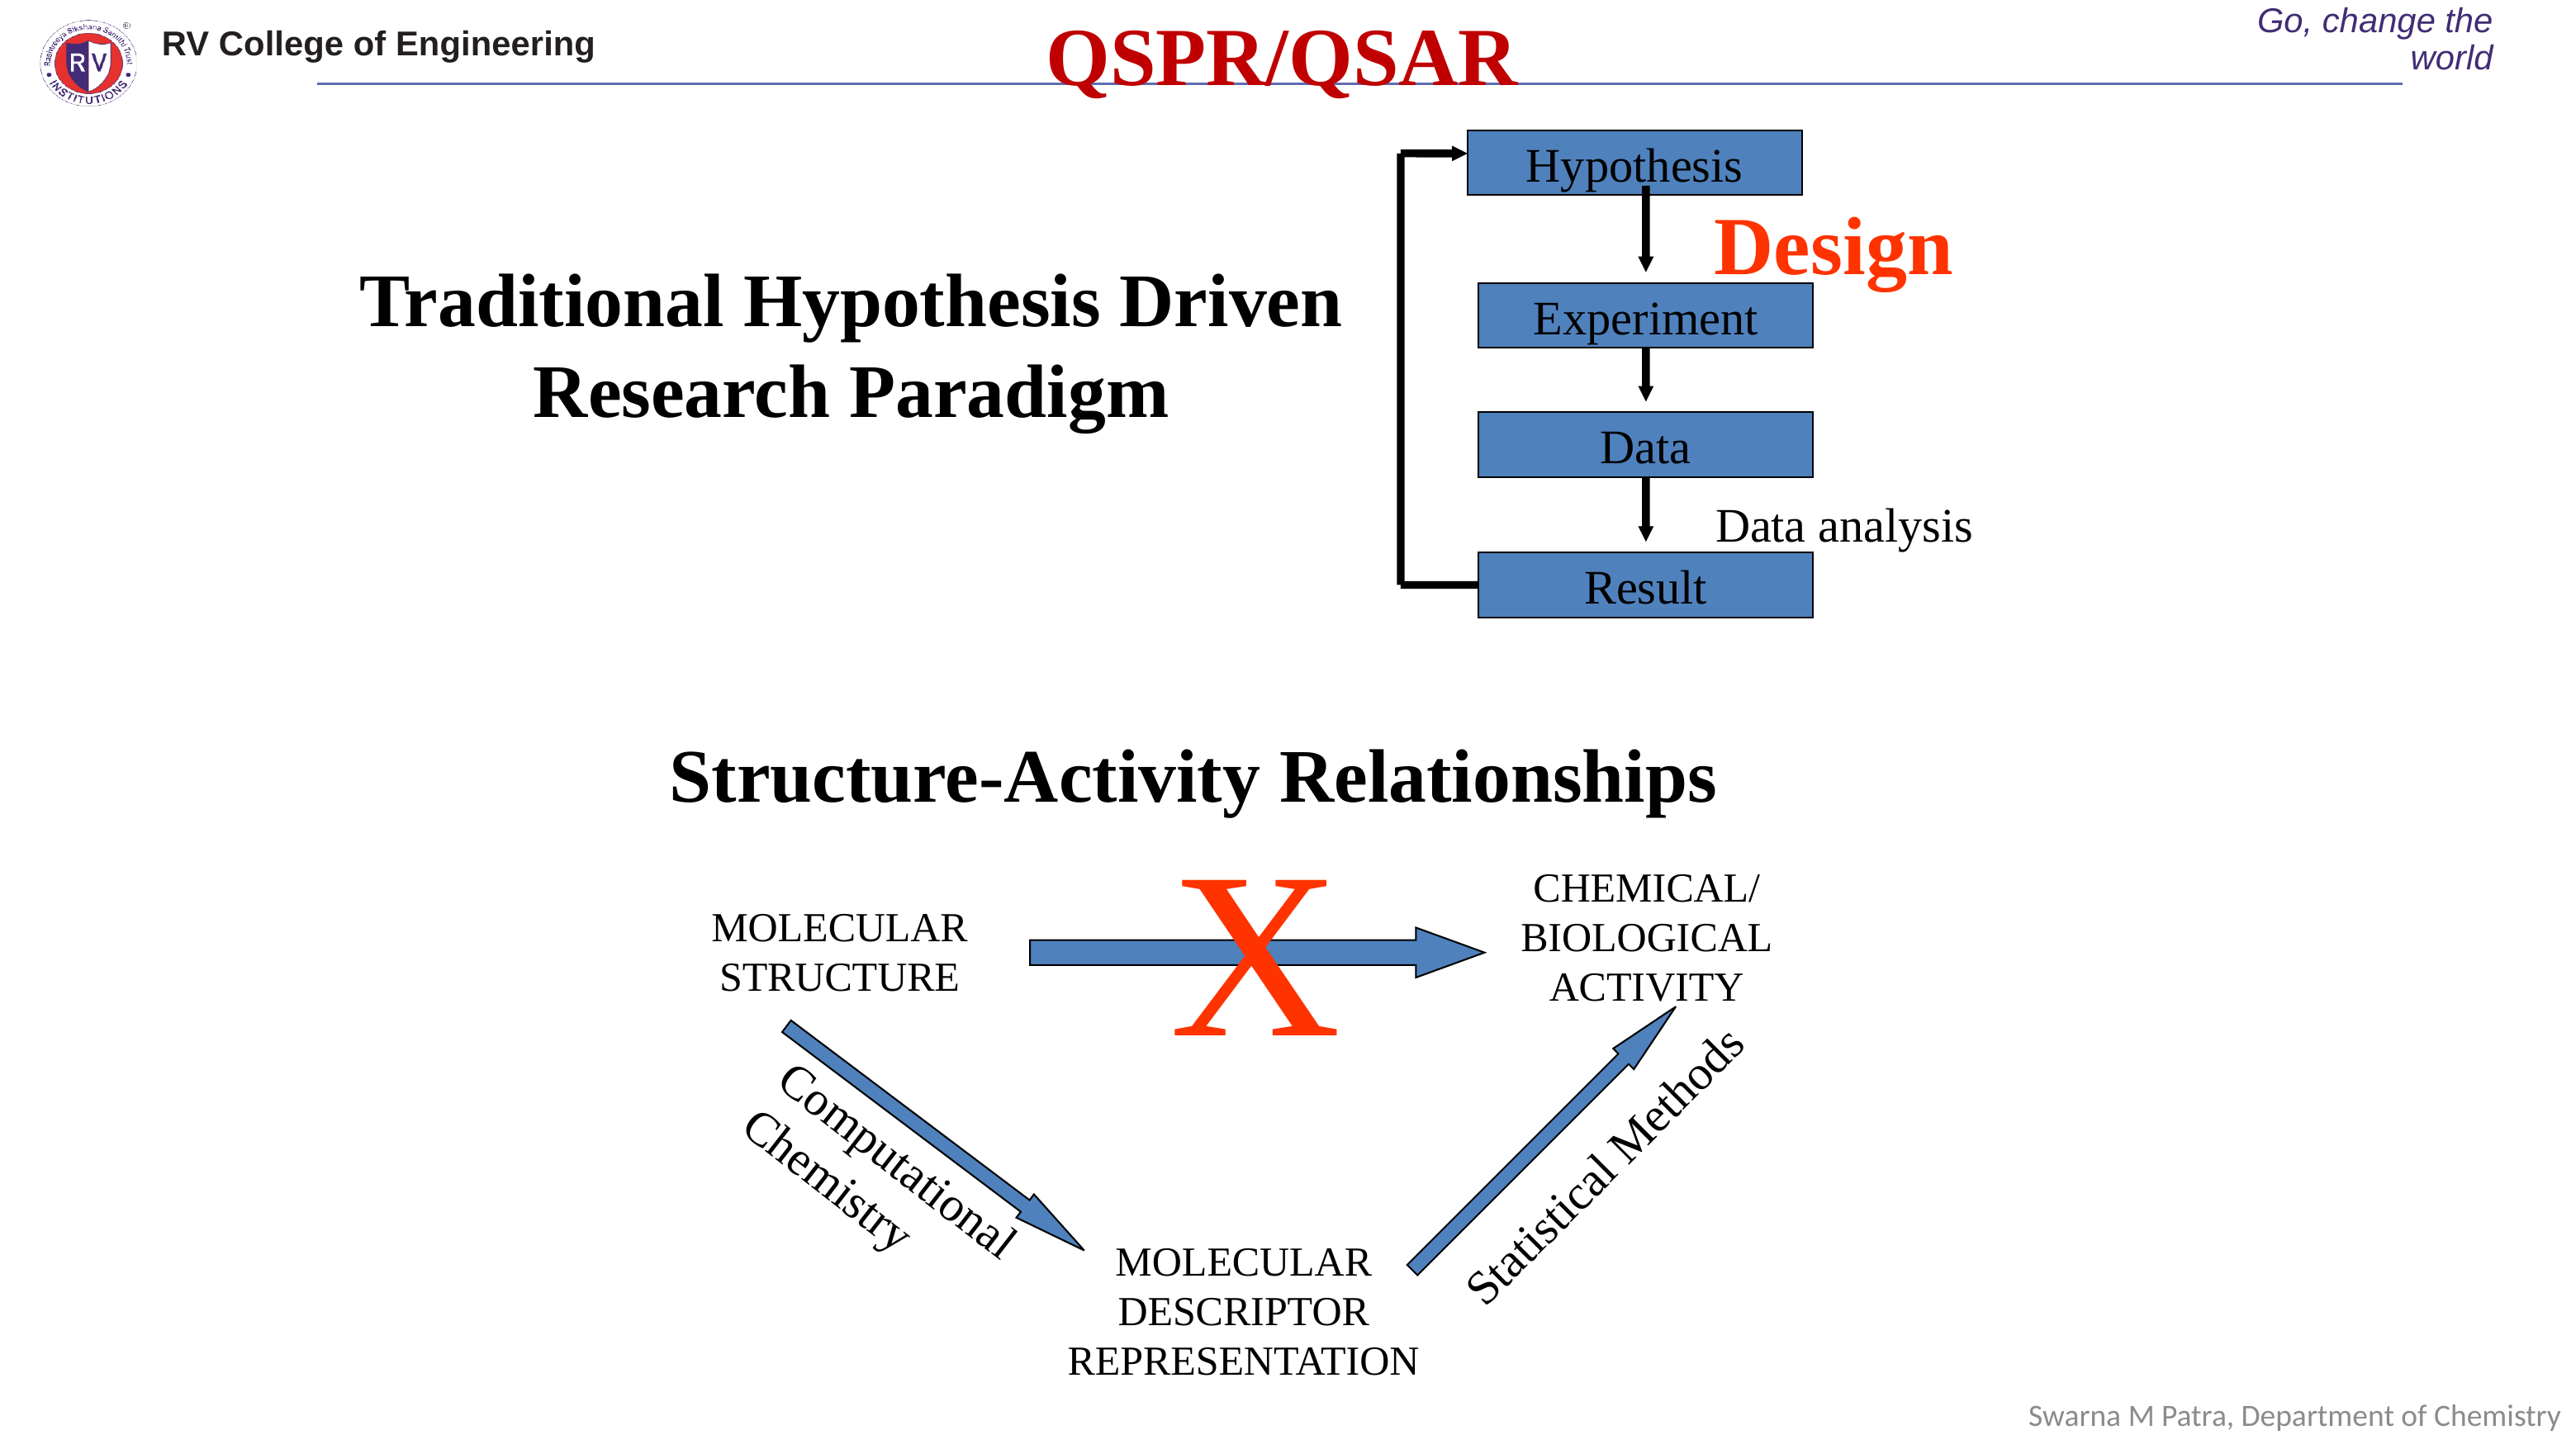

QSPR/QSAR
Hypothesis

Experiment

Data

Result

Design
Data analysis
Traditional Hypothesis Driven Research Paradigm
Structure-Activity Relationships
X
CHEMICAL/
BIOLOGICAL
ACTIVITY
MOLECULAR
STRUCTURE

Statistical Methods

MOLECULAR
DESCRIPTOR
REPRESENTATION
Computational
Chemistry